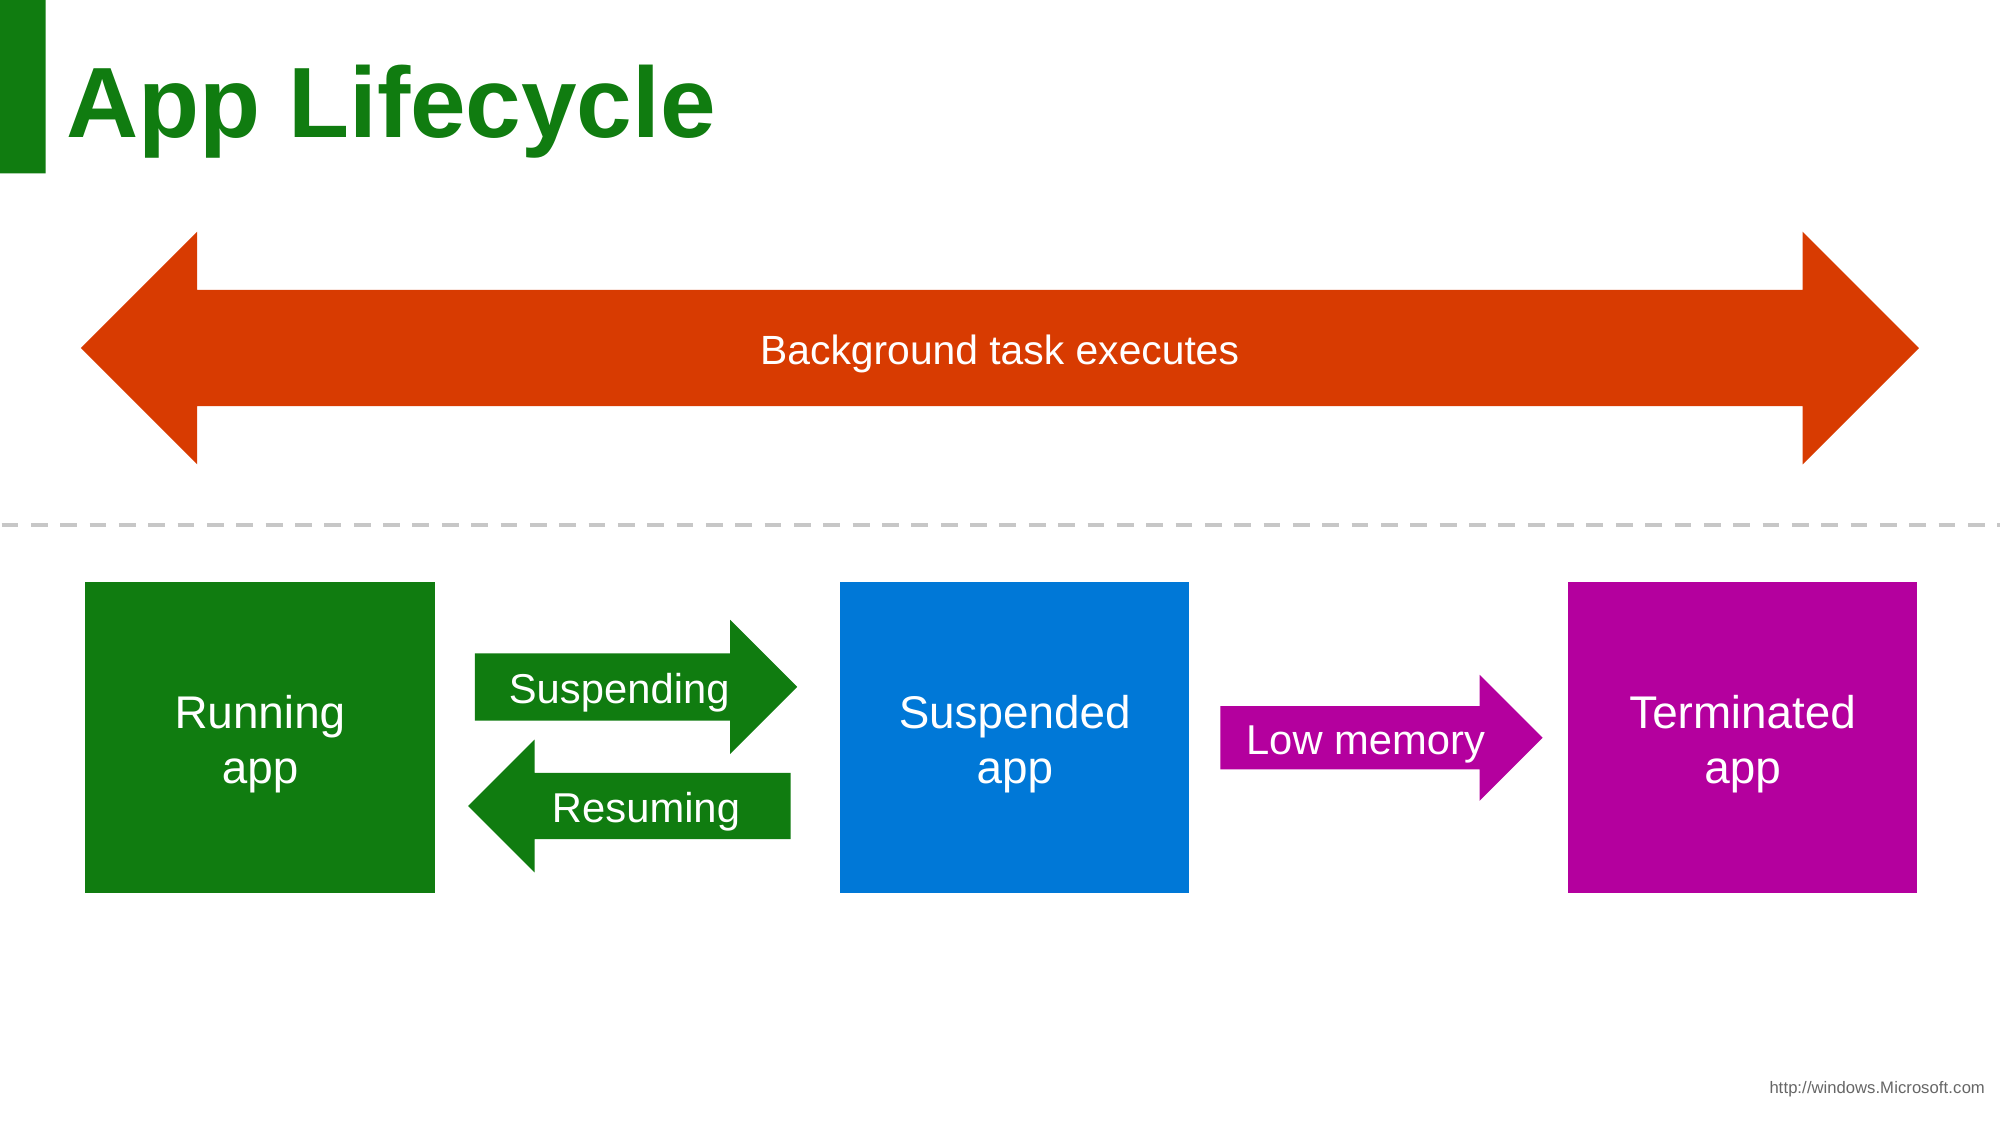

# App Lifecycle
Background task executes
Running
app
Suspended
app
Terminated
app
Suspending
Low memory
Resuming